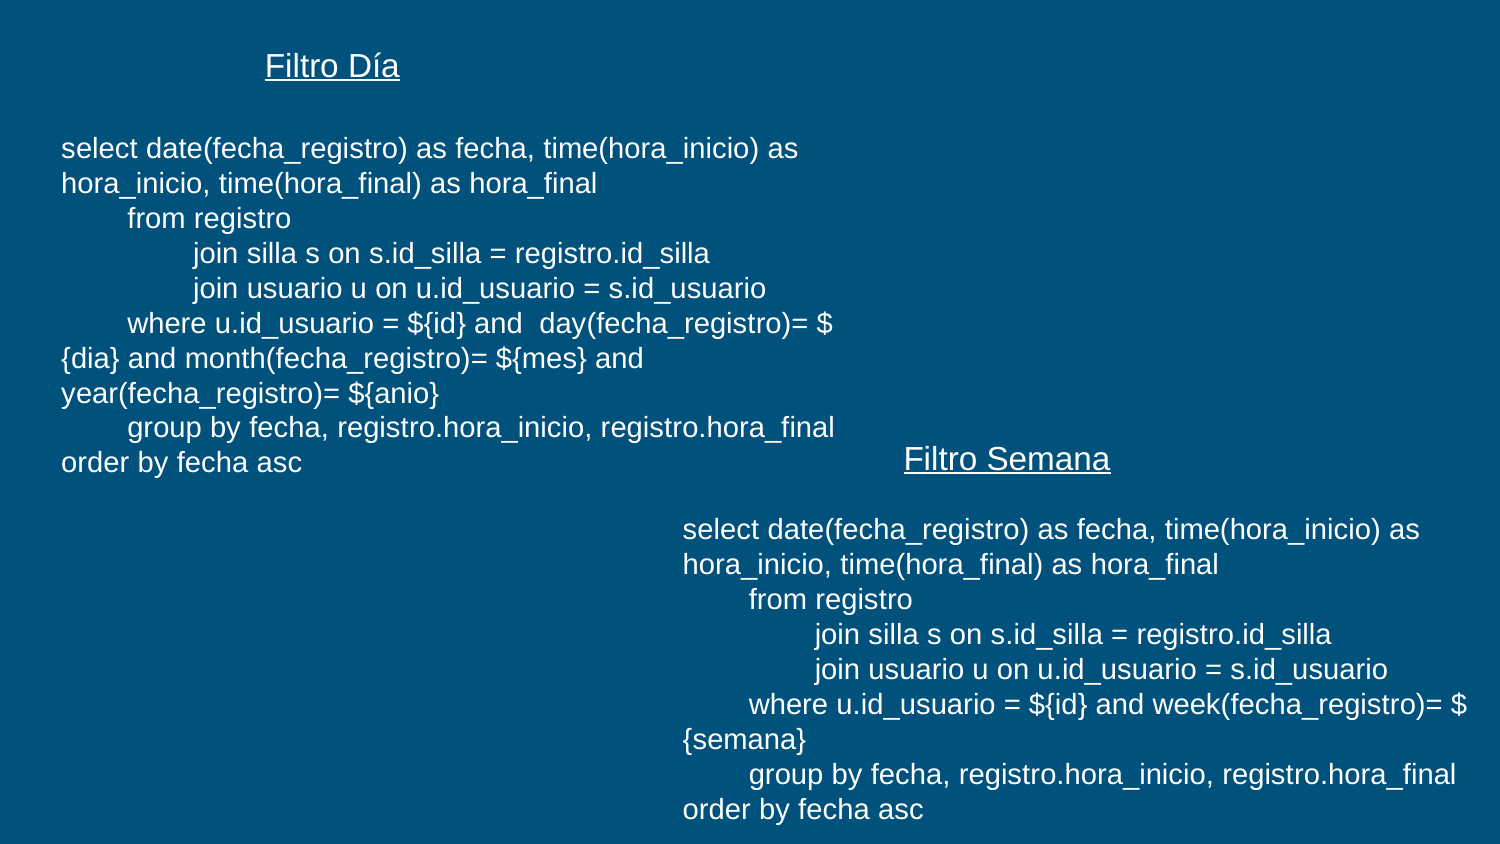

Filtro Día
select date(fecha_registro) as fecha, time(hora_inicio) as hora_inicio, time(hora_final) as hora_final
        from registro
                join silla s on s.id_silla = registro.id_silla
                join usuario u on u.id_usuario = s.id_usuario
        where u.id_usuario = ${id} and  day(fecha_registro)= ${dia} and month(fecha_registro)= ${mes} and year(fecha_registro)= ${anio}
        group by fecha, registro.hora_inicio, registro.hora_final order by fecha asc

Filtro Semana
select date(fecha_registro) as fecha, time(hora_inicio) as hora_inicio, time(hora_final) as hora_final
        from registro
                join silla s on s.id_silla = registro.id_silla
                join usuario u on u.id_usuario = s.id_usuario
        where u.id_usuario = ${id} and week(fecha_registro)= ${semana}
        group by fecha, registro.hora_inicio, registro.hora_final order by fecha asc